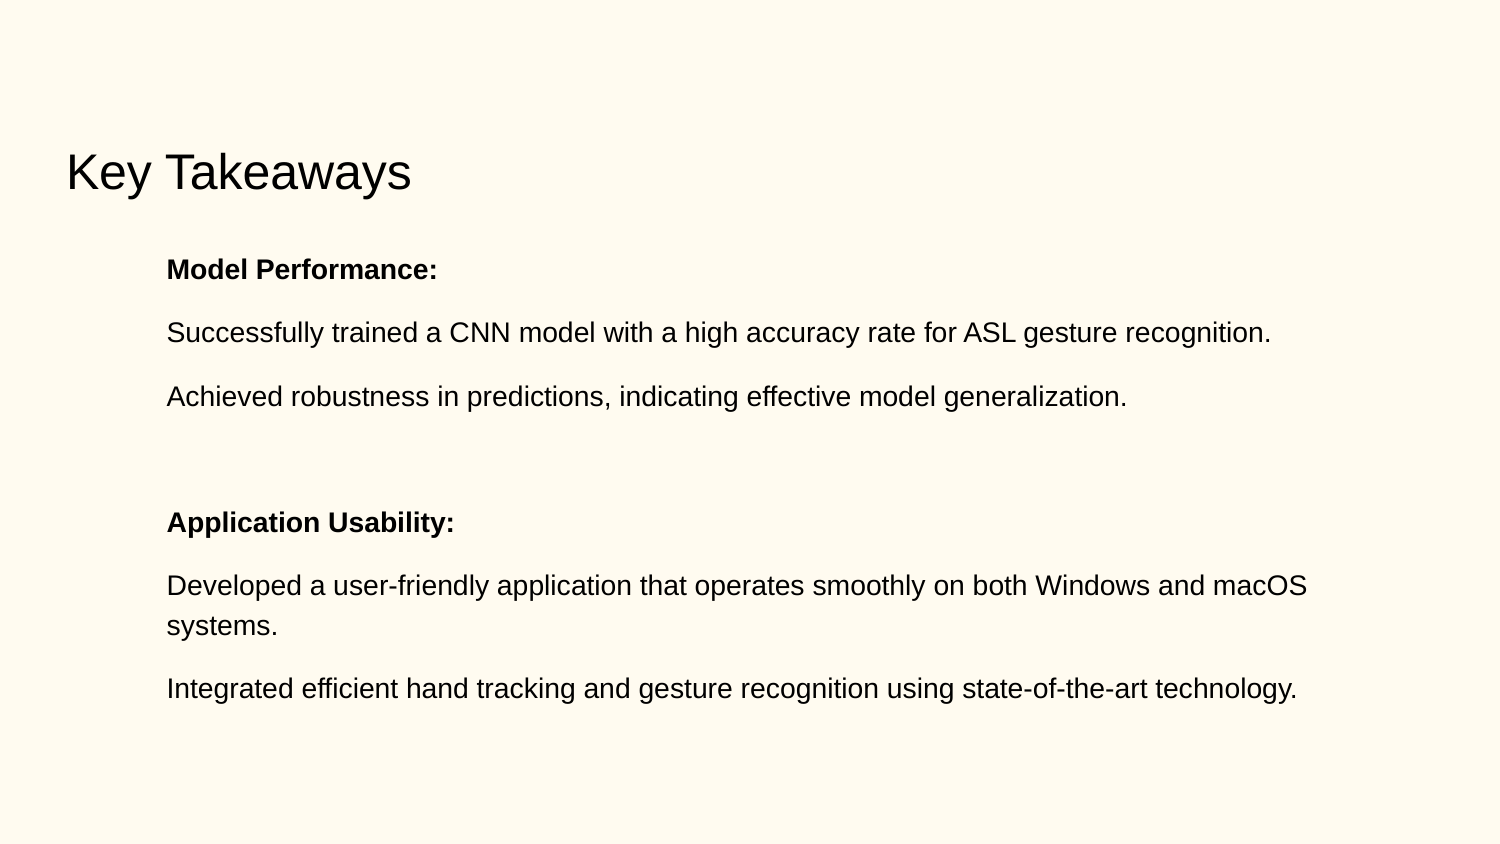

# Key Takeaways
Model Performance:
Successfully trained a CNN model with a high accuracy rate for ASL gesture recognition.
Achieved robustness in predictions, indicating effective model generalization.

Application Usability:
Developed a user-friendly application that operates smoothly on both Windows and macOS systems.
Integrated efficient hand tracking and gesture recognition using state-of-the-art technology.